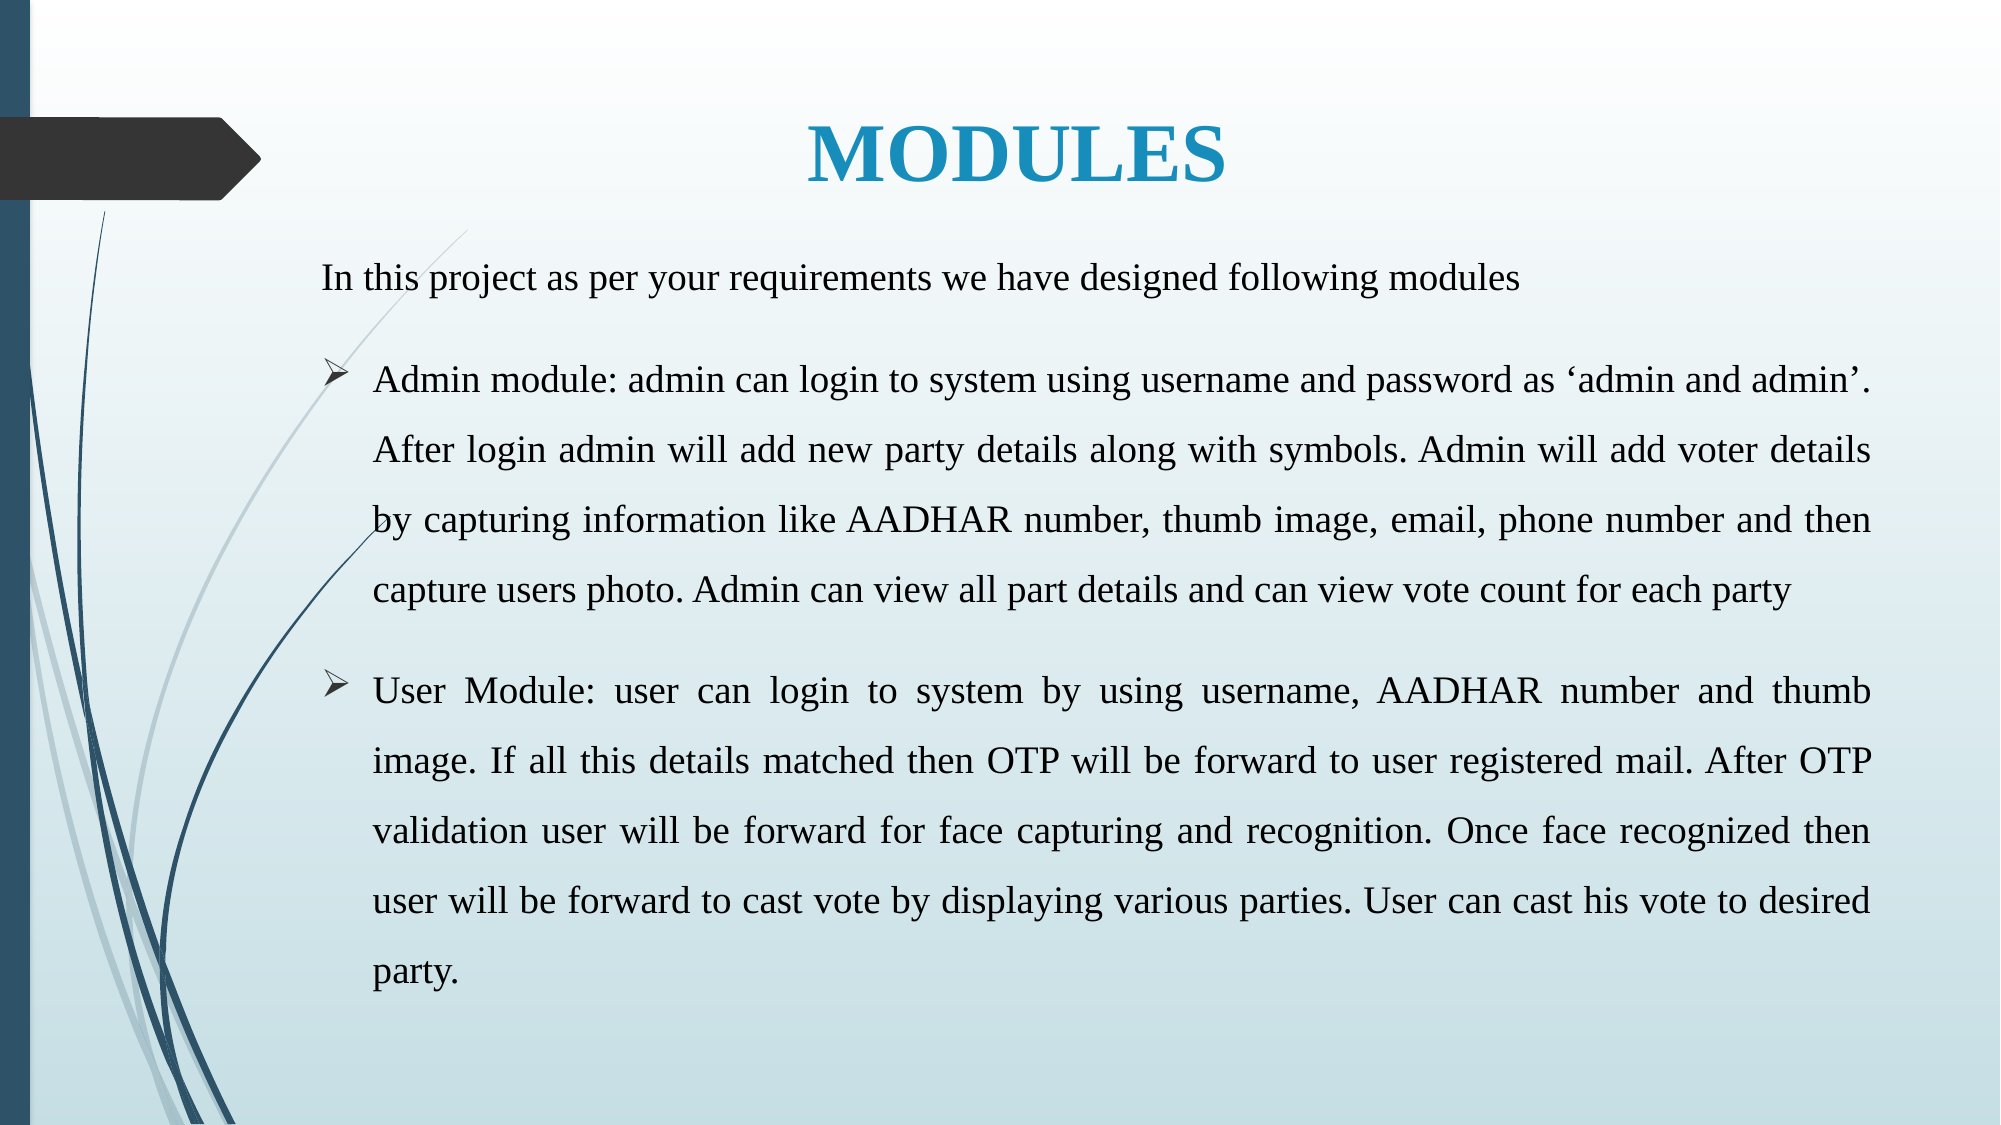

# MODULES
In this project as per your requirements we have designed following modules
Admin module: admin can login to system using username and password as ‘admin and admin’. After login admin will add new party details along with symbols. Admin will add voter details by capturing information like AADHAR number, thumb image, email, phone number and then capture users photo. Admin can view all part details and can view vote count for each party
User Module: user can login to system by using username, AADHAR number and thumb image. If all this details matched then OTP will be forward to user registered mail. After OTP validation user will be forward for face capturing and recognition. Once face recognized then user will be forward to cast vote by displaying various parties. User can cast his vote to desired party.